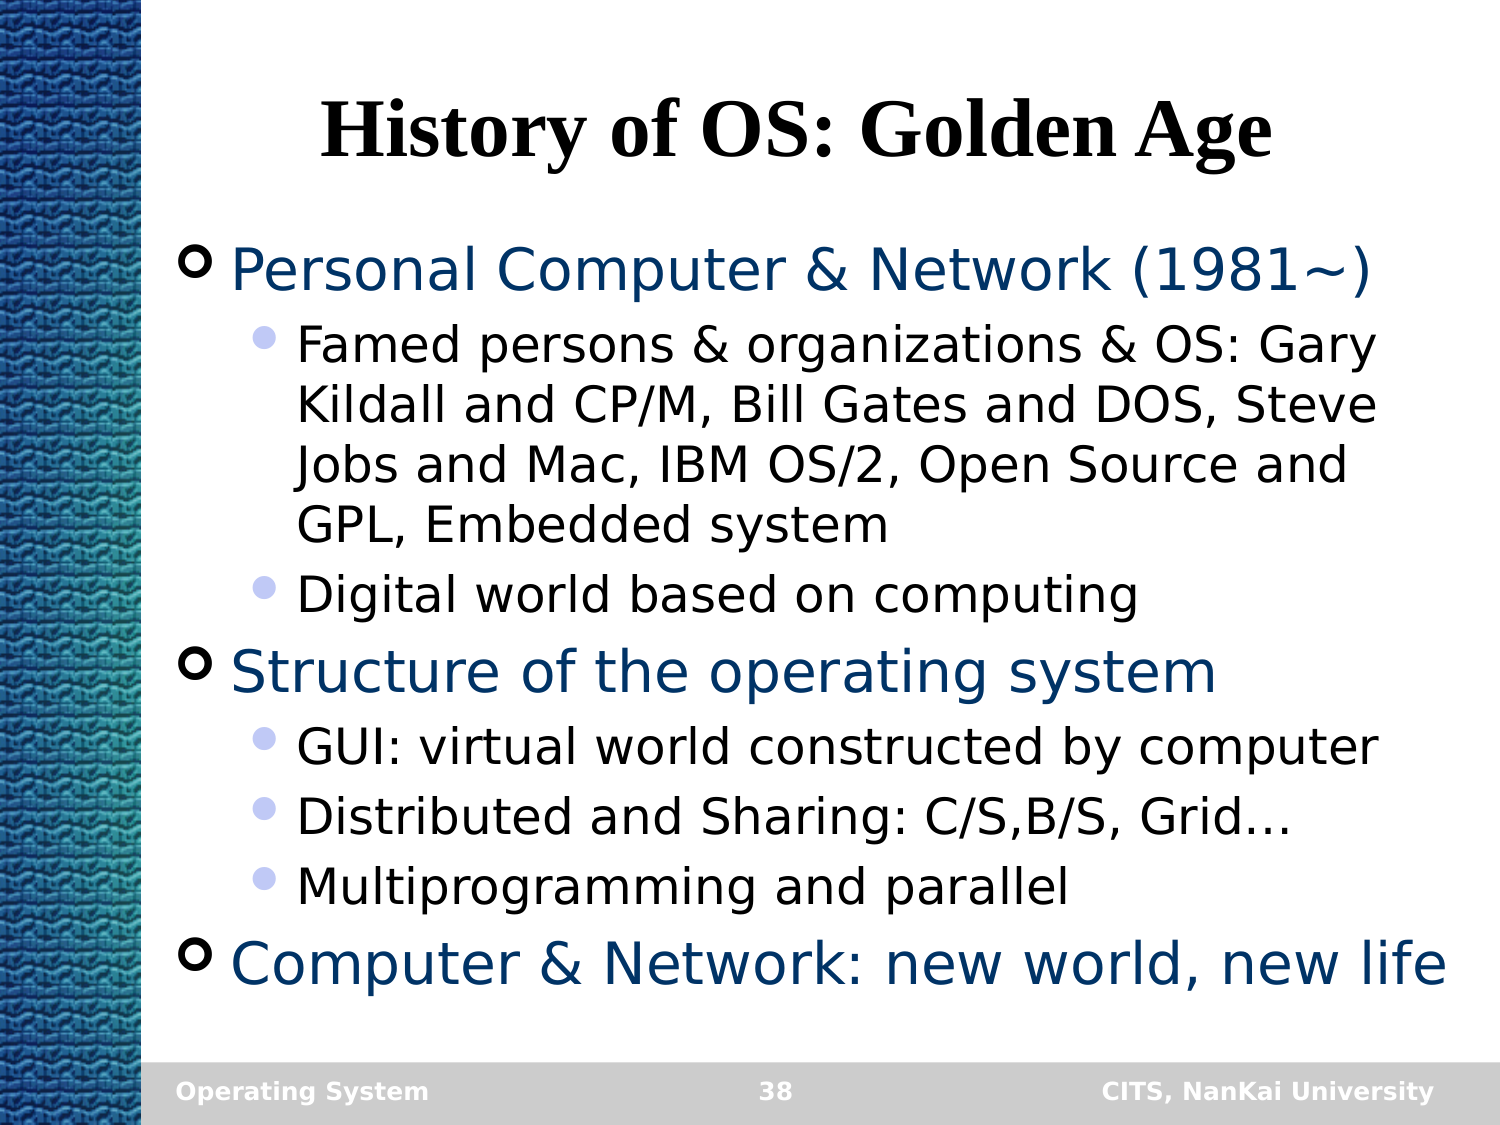

# History of OS: Golden Age
Personal Computer & Network (1981~)
Famed persons & organizations & OS: Gary Kildall and CP/M, Bill Gates and DOS, Steve Jobs and Mac, IBM OS/2, Open Source and GPL, Embedded system
Digital world based on computing
Structure of the operating system
GUI: virtual world constructed by computer
Distributed and Sharing: C/S,B/S, Grid…
Multiprogramming and parallel
Computer & Network: new world, new life
Operating System
38
CITS, NanKai University